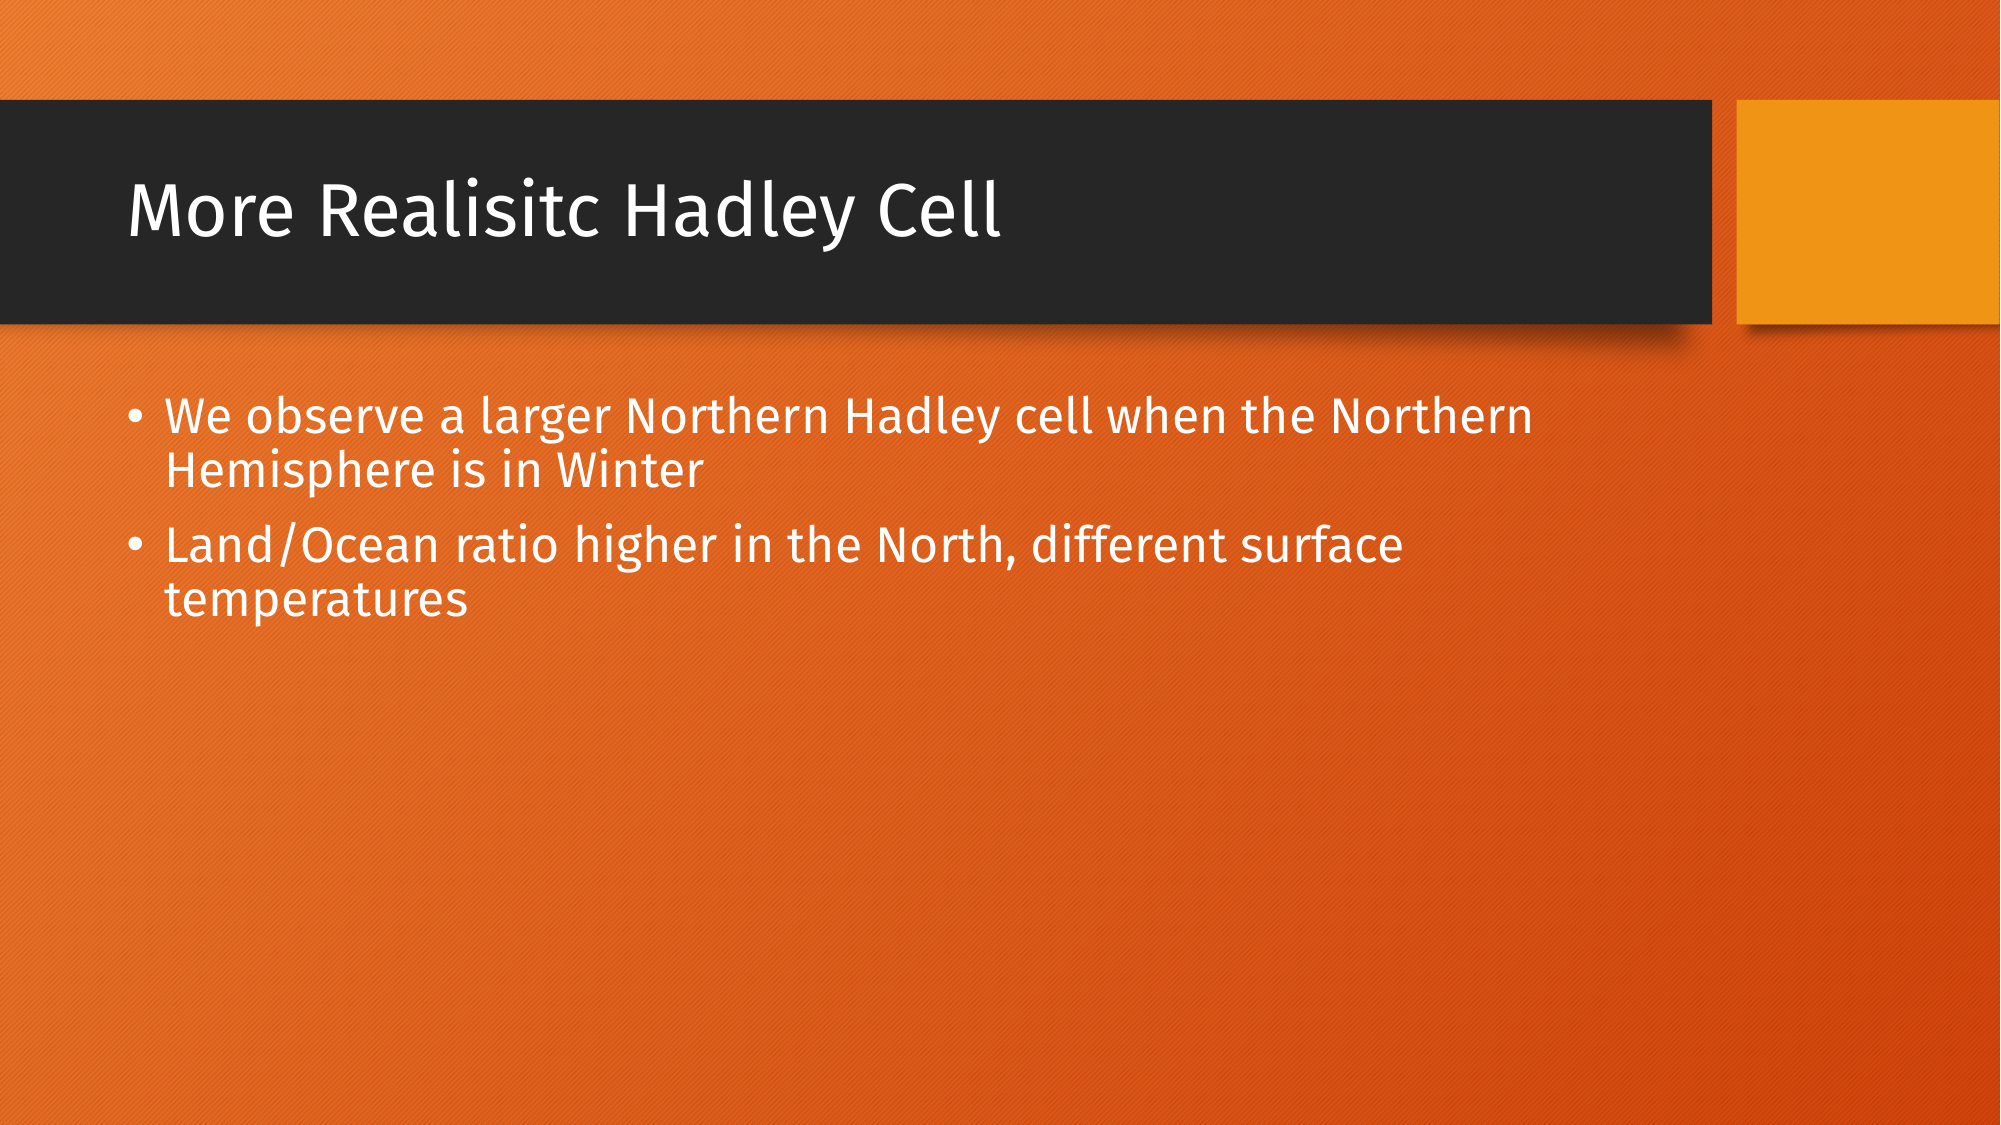

# More Realisitc Hadley Cell
We observe a larger Northern Hadley cell when the Northern Hemisphere is in Winter
Land/Ocean ratio higher in the North, different surface temperatures